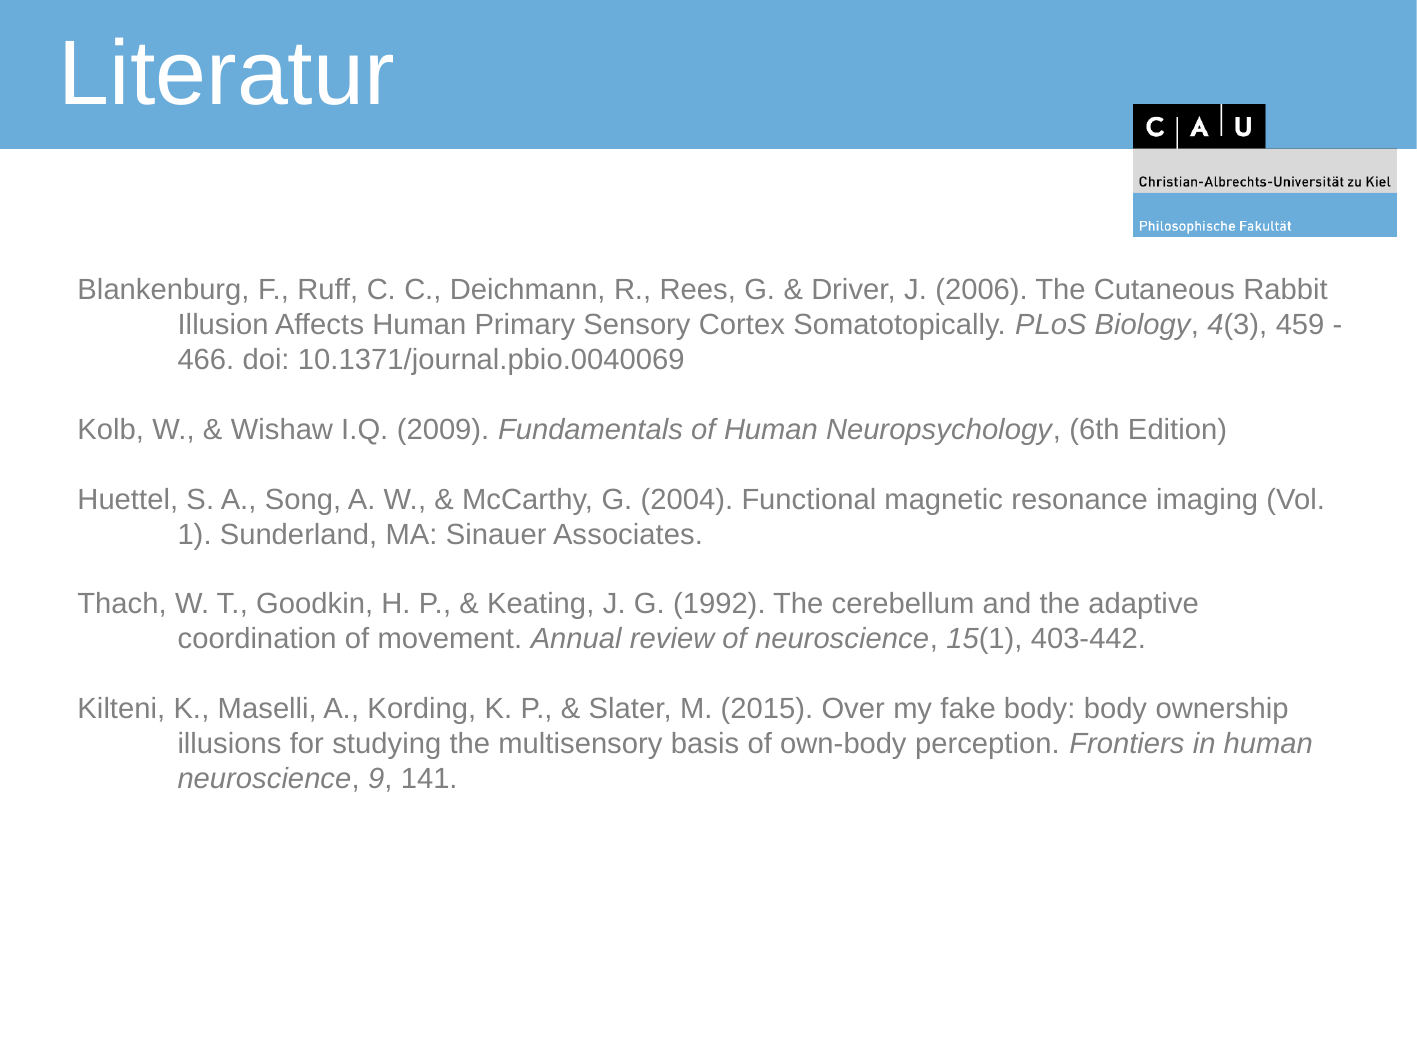

# Literatur
Blankenburg, F., Ruff, C. C., Deichmann, R., Rees, G. & Driver, J. (2006). The Cutaneous Rabbit Illusion Affects Human Primary Sensory Cortex Somatotopically. PLoS Biology, 4(3), 459 - 466. doi: 10.1371/journal.pbio.0040069

Kolb, W., & Wishaw I.Q. (2009). Fundamentals of Human Neuropsychology, (6th Edition)

Huettel, S. A., Song, A. W., & McCarthy, G. (2004). Functional magnetic resonance imaging (Vol. 1). Sunderland, MA: Sinauer Associates.

Thach, W. T., Goodkin, H. P., & Keating, J. G. (1992). The cerebellum and the adaptive coordination of movement. Annual review of neuroscience, 15(1), 403-442.

Kilteni, K., Maselli, A., Kording, K. P., & Slater, M. (2015). Over my fake body: body ownership illusions for studying the multisensory basis of own-body perception. Frontiers in human neuroscience, 9, 141.